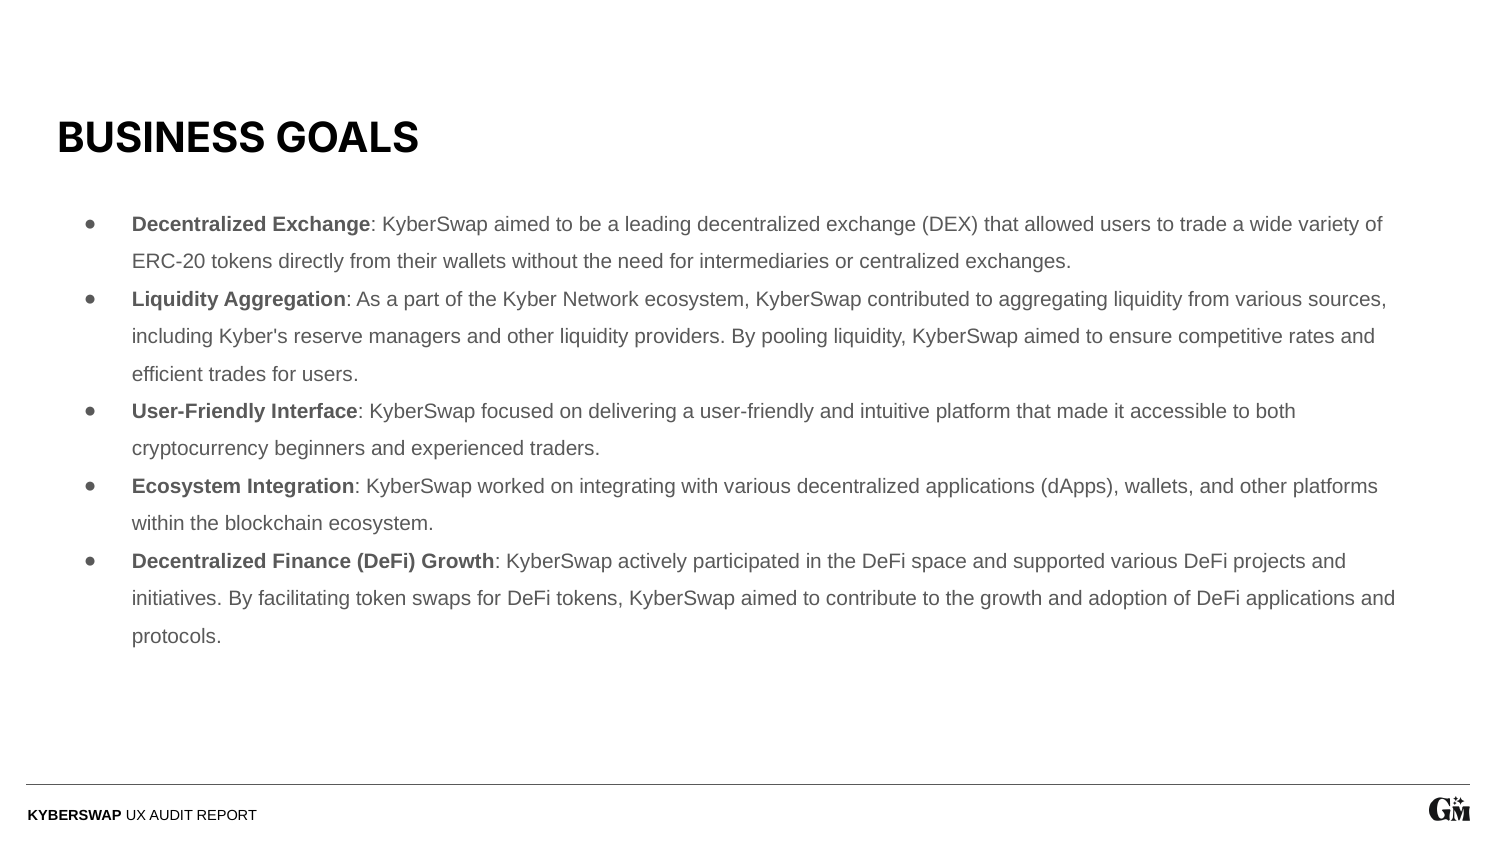

BUSINESS GOALS
Decentralized Exchange: KyberSwap aimed to be a leading decentralized exchange (DEX) that allowed users to trade a wide variety of ERC-20 tokens directly from their wallets without the need for intermediaries or centralized exchanges.
Liquidity Aggregation: As a part of the Kyber Network ecosystem, KyberSwap contributed to aggregating liquidity from various sources, including Kyber's reserve managers and other liquidity providers. By pooling liquidity, KyberSwap aimed to ensure competitive rates and efficient trades for users.
User-Friendly Interface: KyberSwap focused on delivering a user-friendly and intuitive platform that made it accessible to both cryptocurrency beginners and experienced traders.
Ecosystem Integration: KyberSwap worked on integrating with various decentralized applications (dApps), wallets, and other platforms within the blockchain ecosystem.
Decentralized Finance (DeFi) Growth: KyberSwap actively participated in the DeFi space and supported various DeFi projects and initiatives. By facilitating token swaps for DeFi tokens, KyberSwap aimed to contribute to the growth and adoption of DeFi applications and protocols.